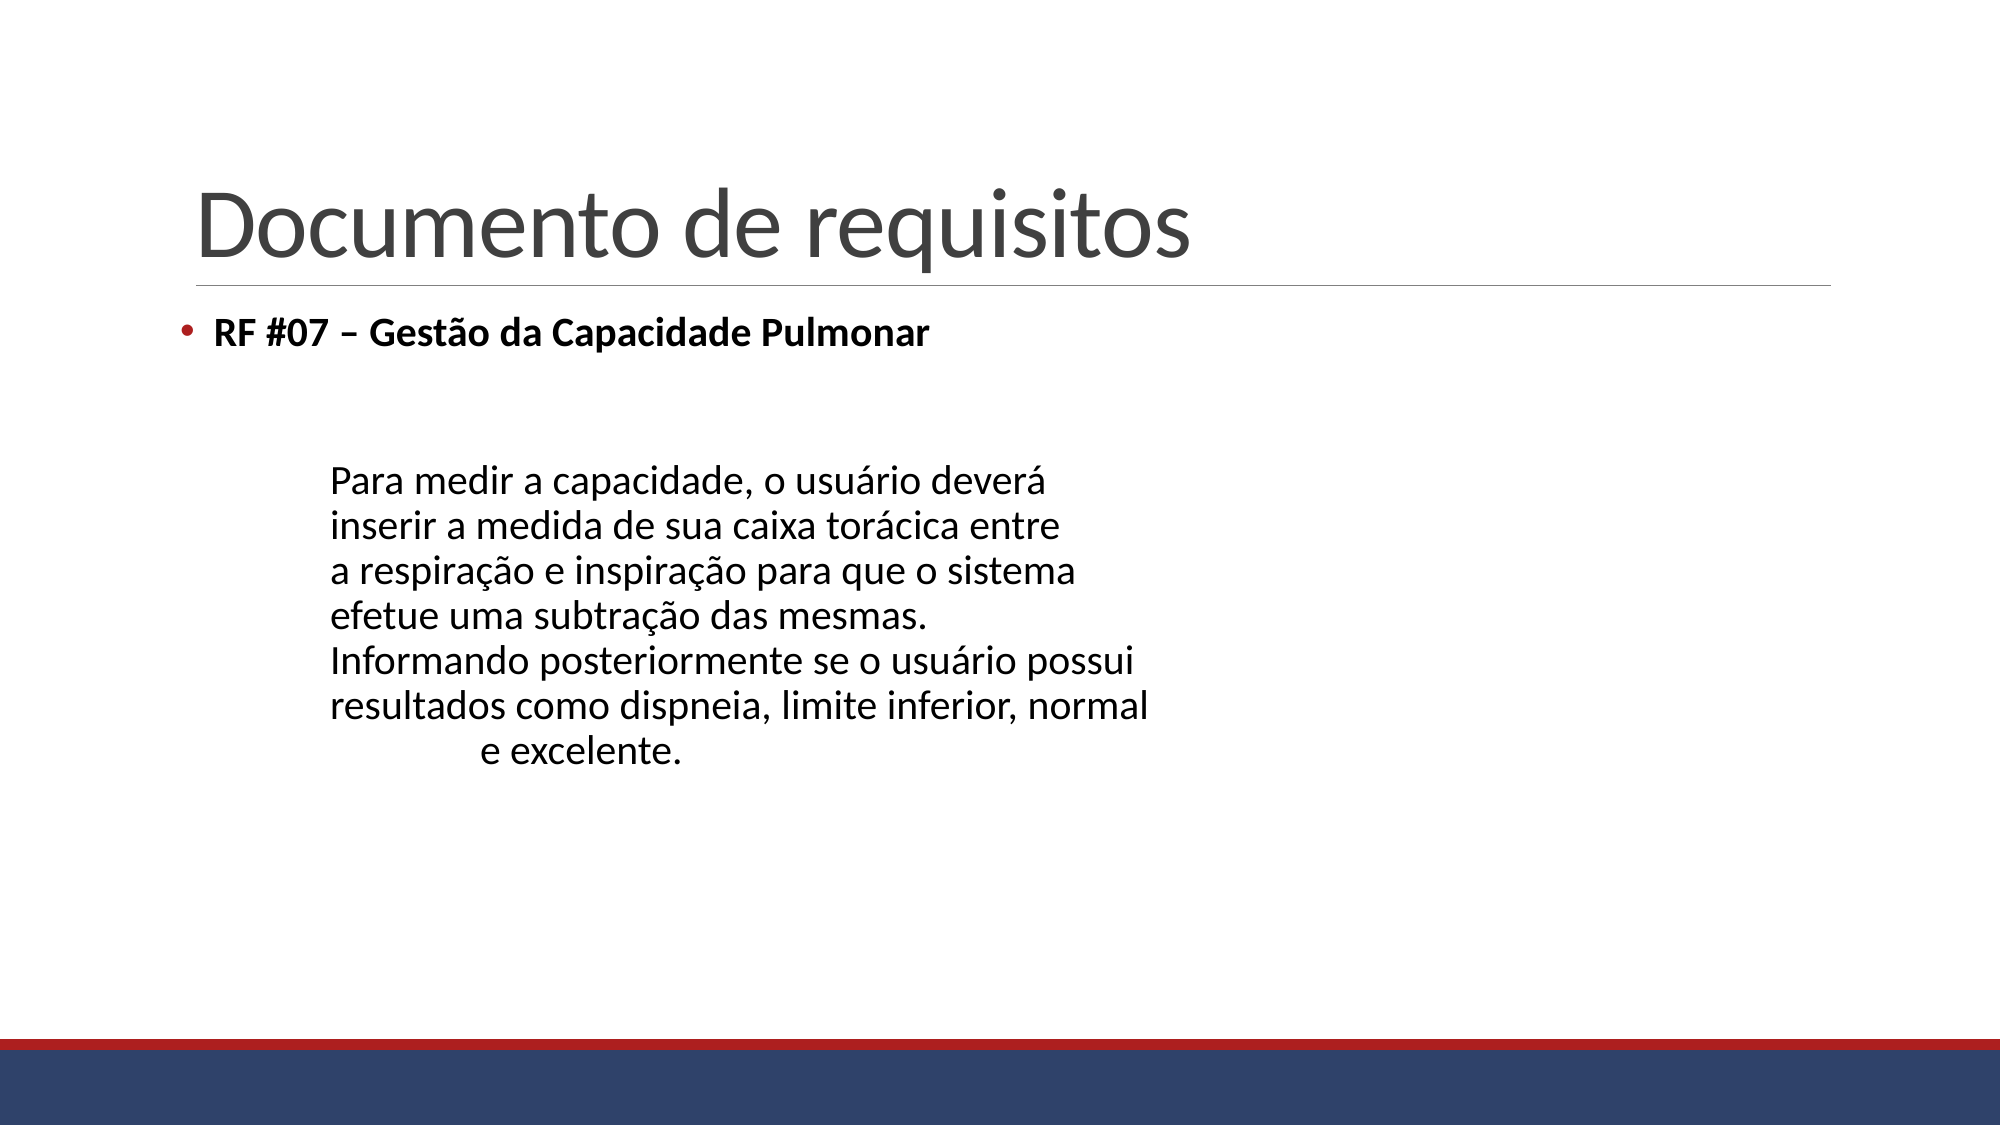

# Documento de requisitos
  RF #07 – Gestão da Capacidade Pulmonar

	Para medir a capacidade, o usuário deverá                                                                                 	inserir a medida de sua caixa torácica entre                                                                                	a respiração e inspiração para que o sistema                                                                             	efetue uma subtração das mesmas.                                                                                	Informando posteriormente se o usuário possui                                                                  	resultados como dispneia, limite inferior, normal                                                                      	 	e excelente.